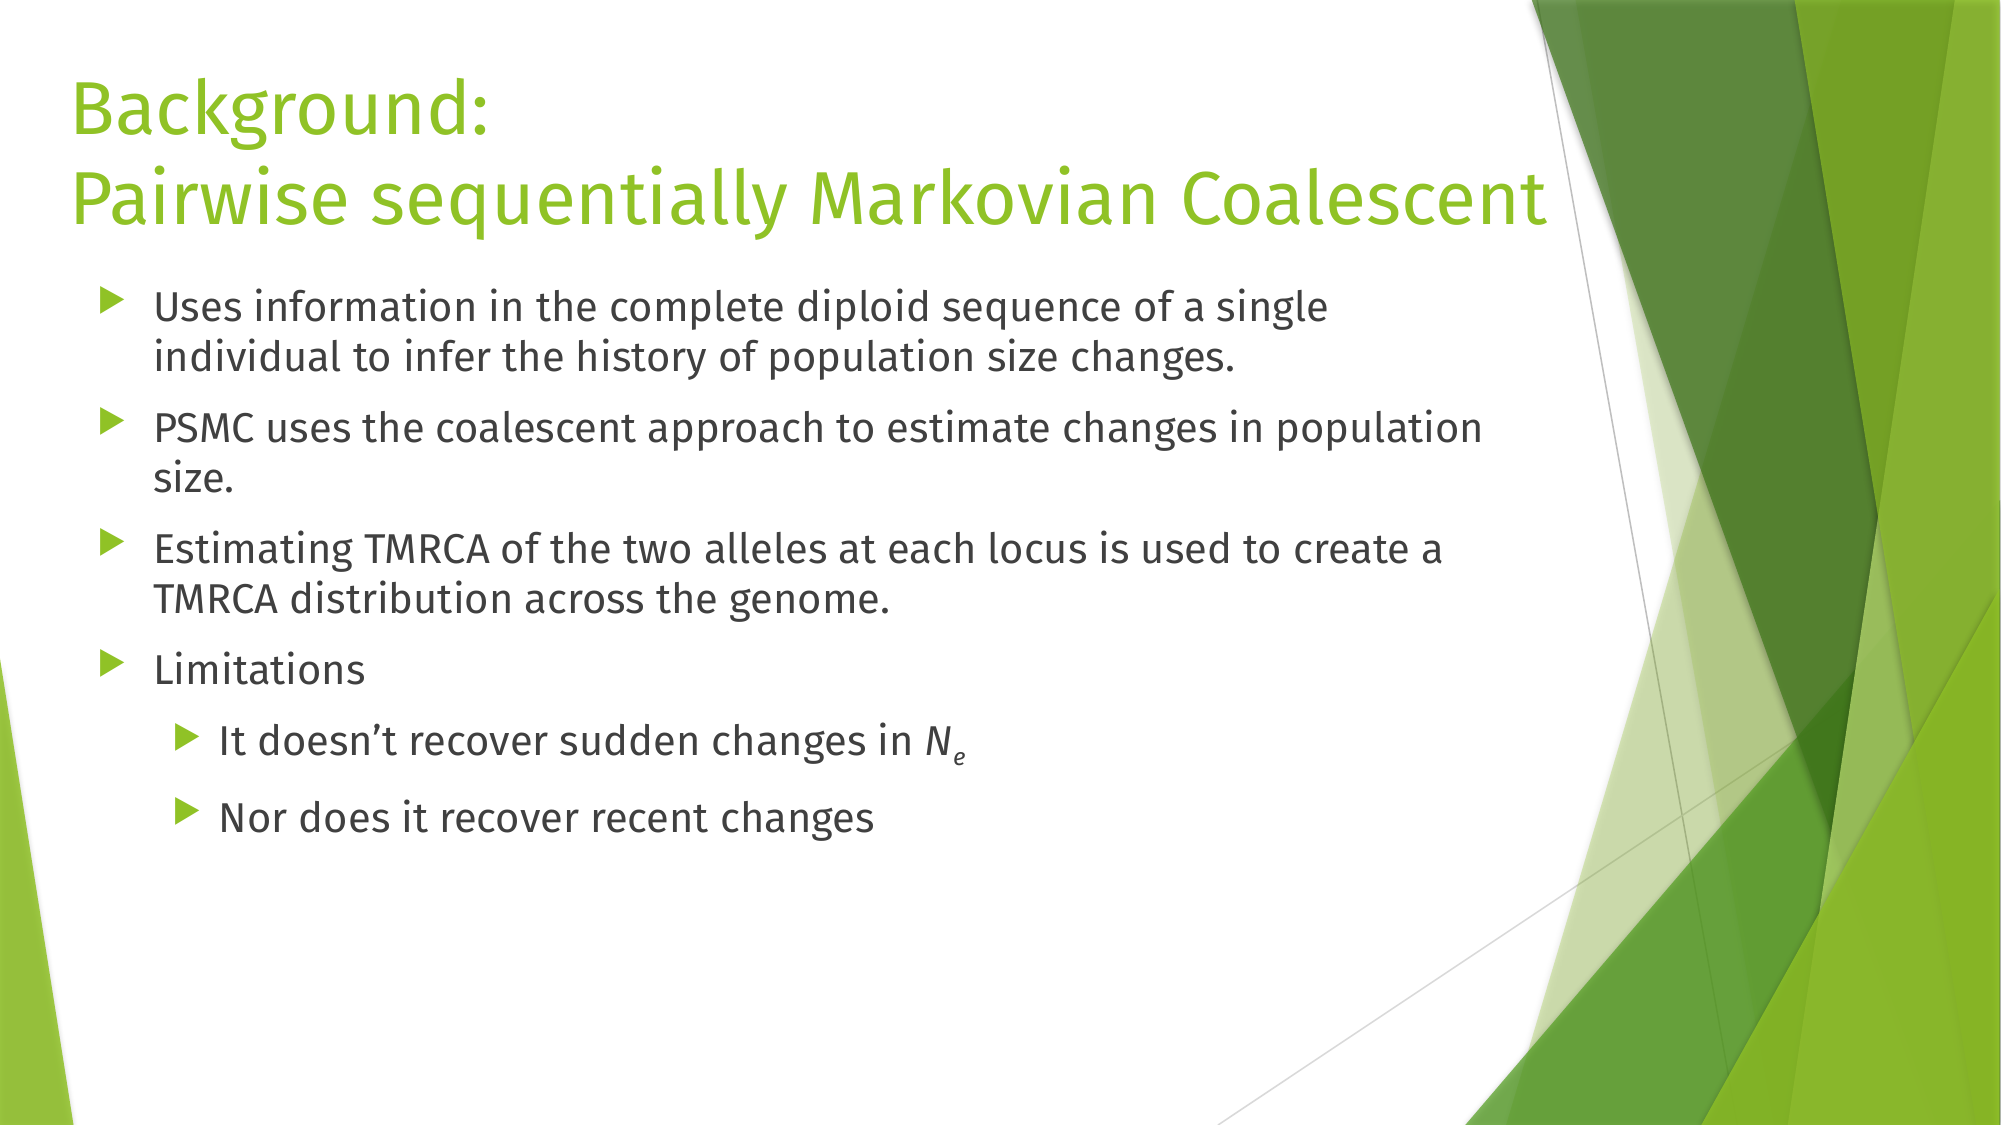

# Background: Pairwise sequentially Markovian Coalescent
Uses information in the complete diploid sequence of a single individual to infer the history of population size changes.
PSMC uses the coalescent approach to estimate changes in population size.
Estimating TMRCA of the two alleles at each locus is used to create a TMRCA distribution across the genome.
Limitations
It doesn’t recover sudden changes in Ne
Nor does it recover recent changes